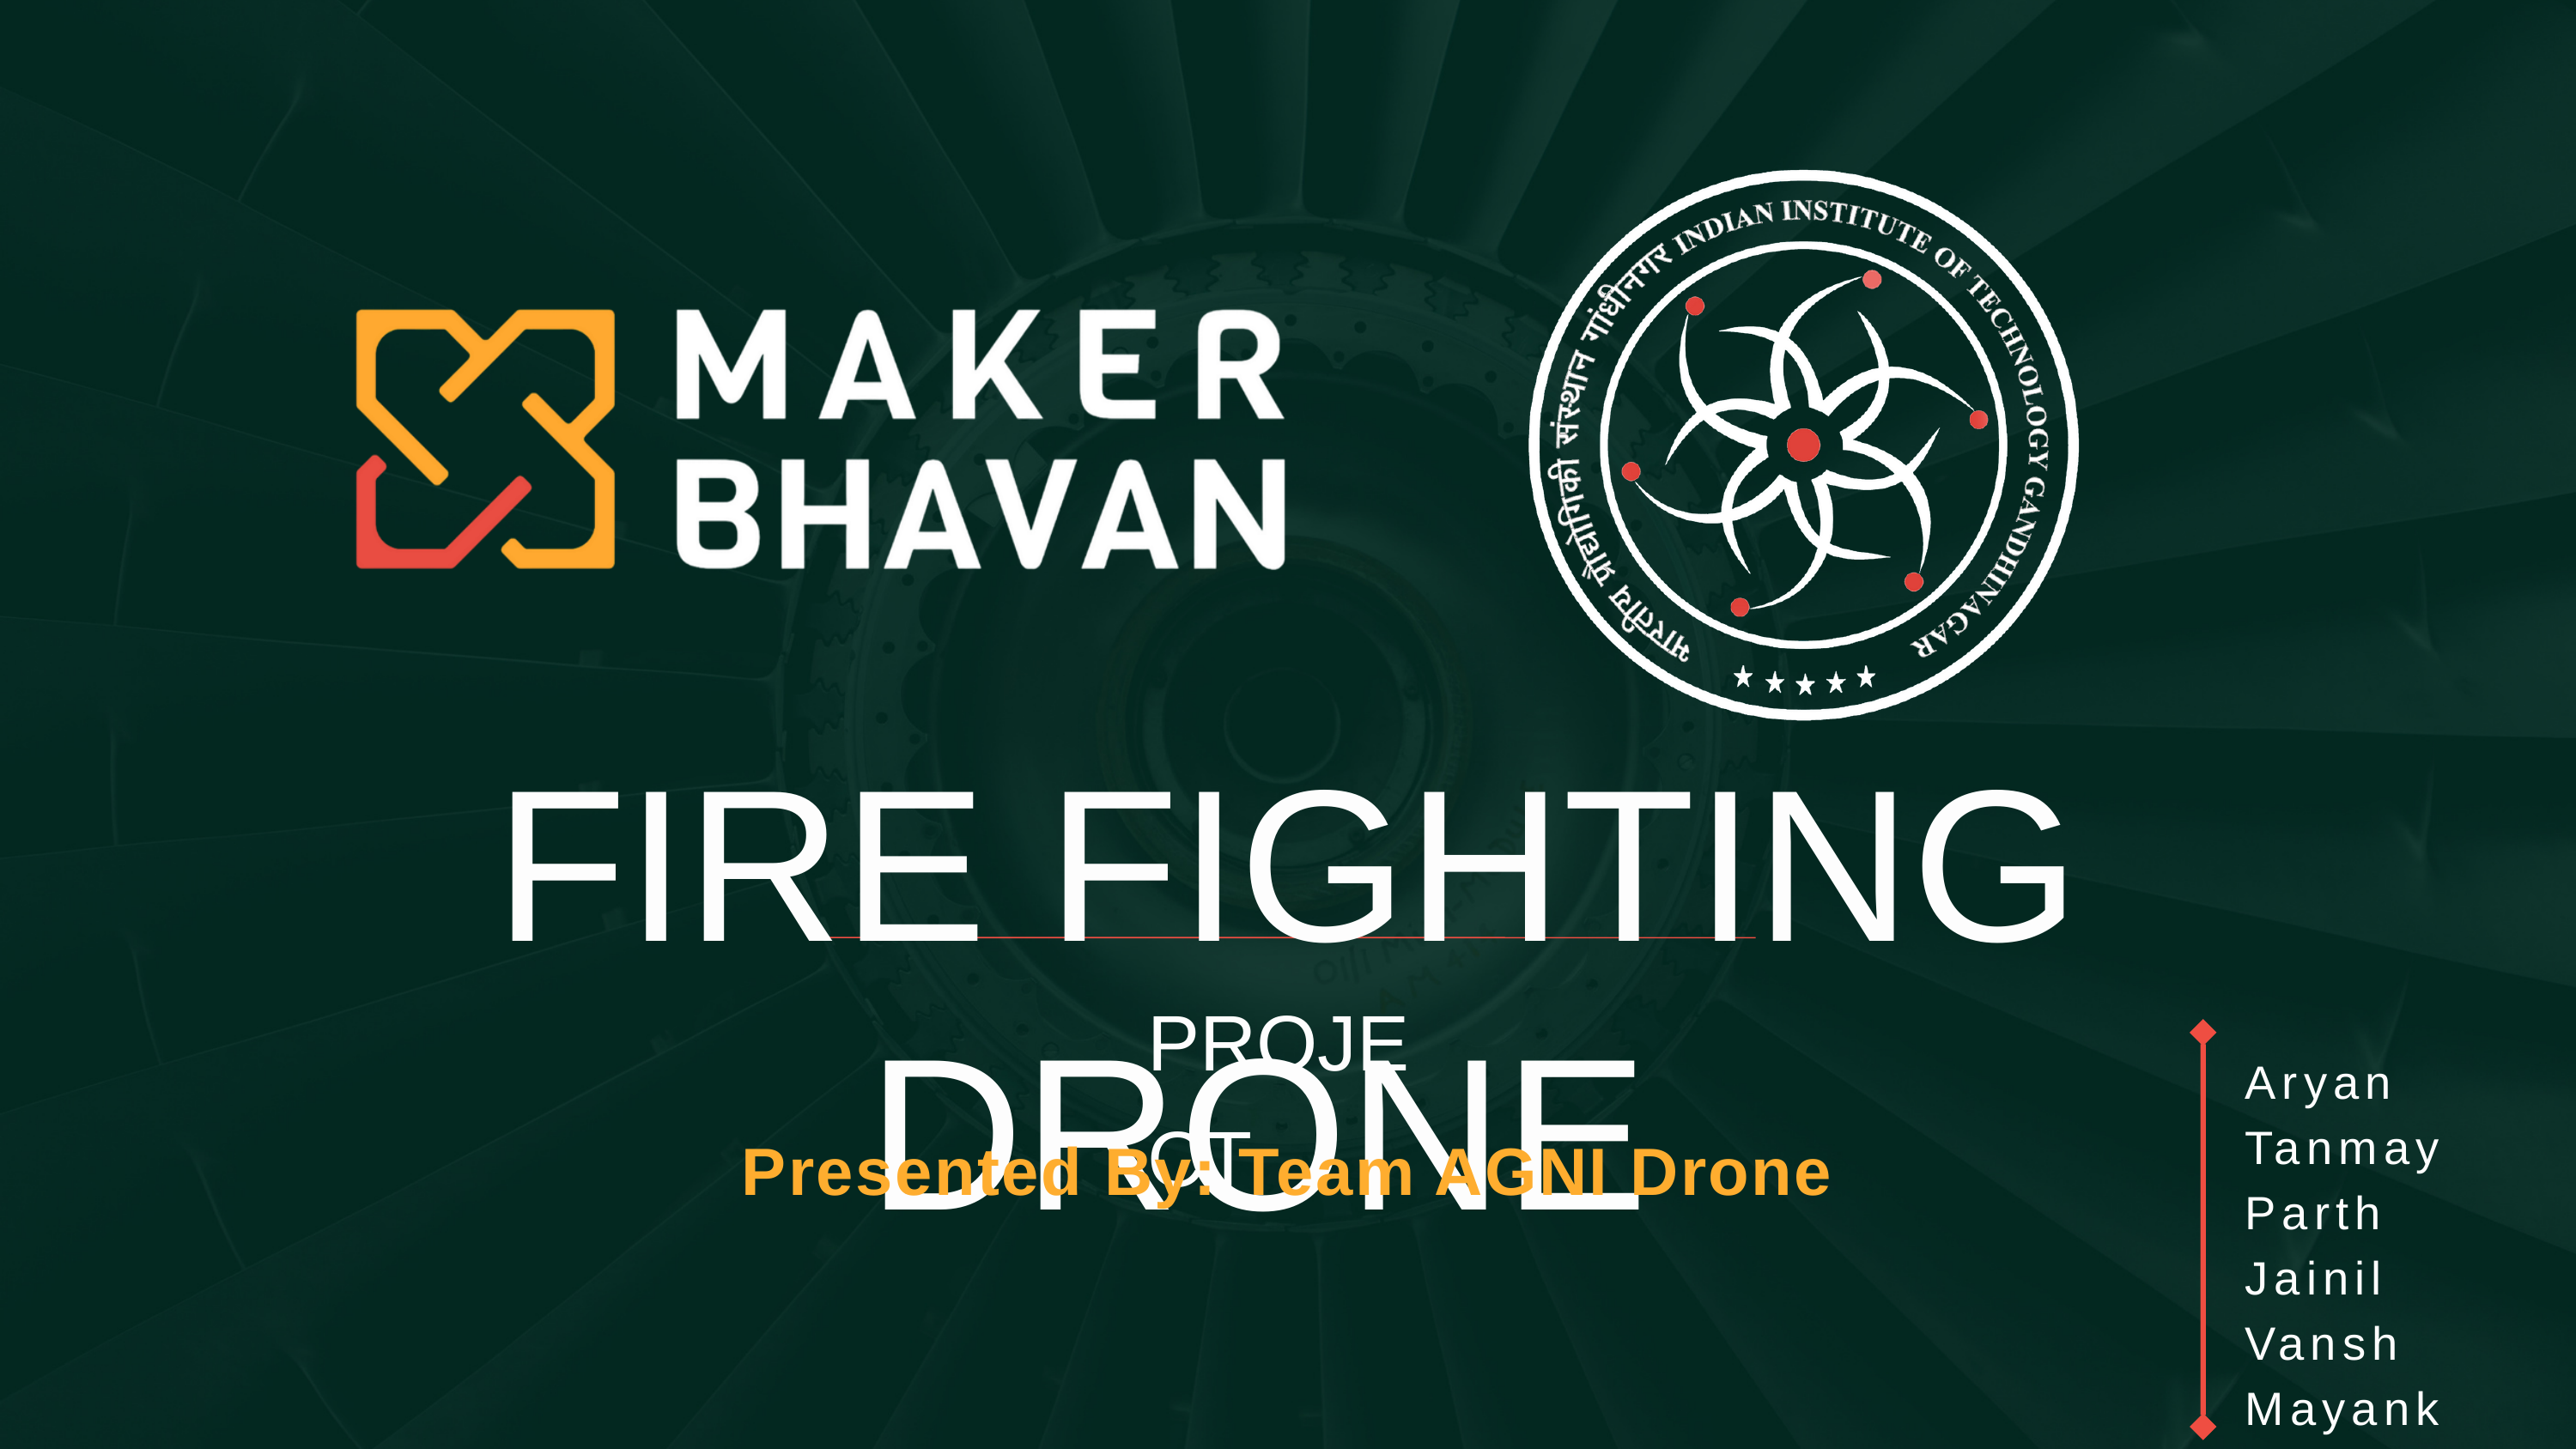

FIRE FIGHTING DRONE

PROJECT

Aryan
Tanmay
Parth
Jainil
Vansh
Mayank

Presented By: Team AGNI Drone